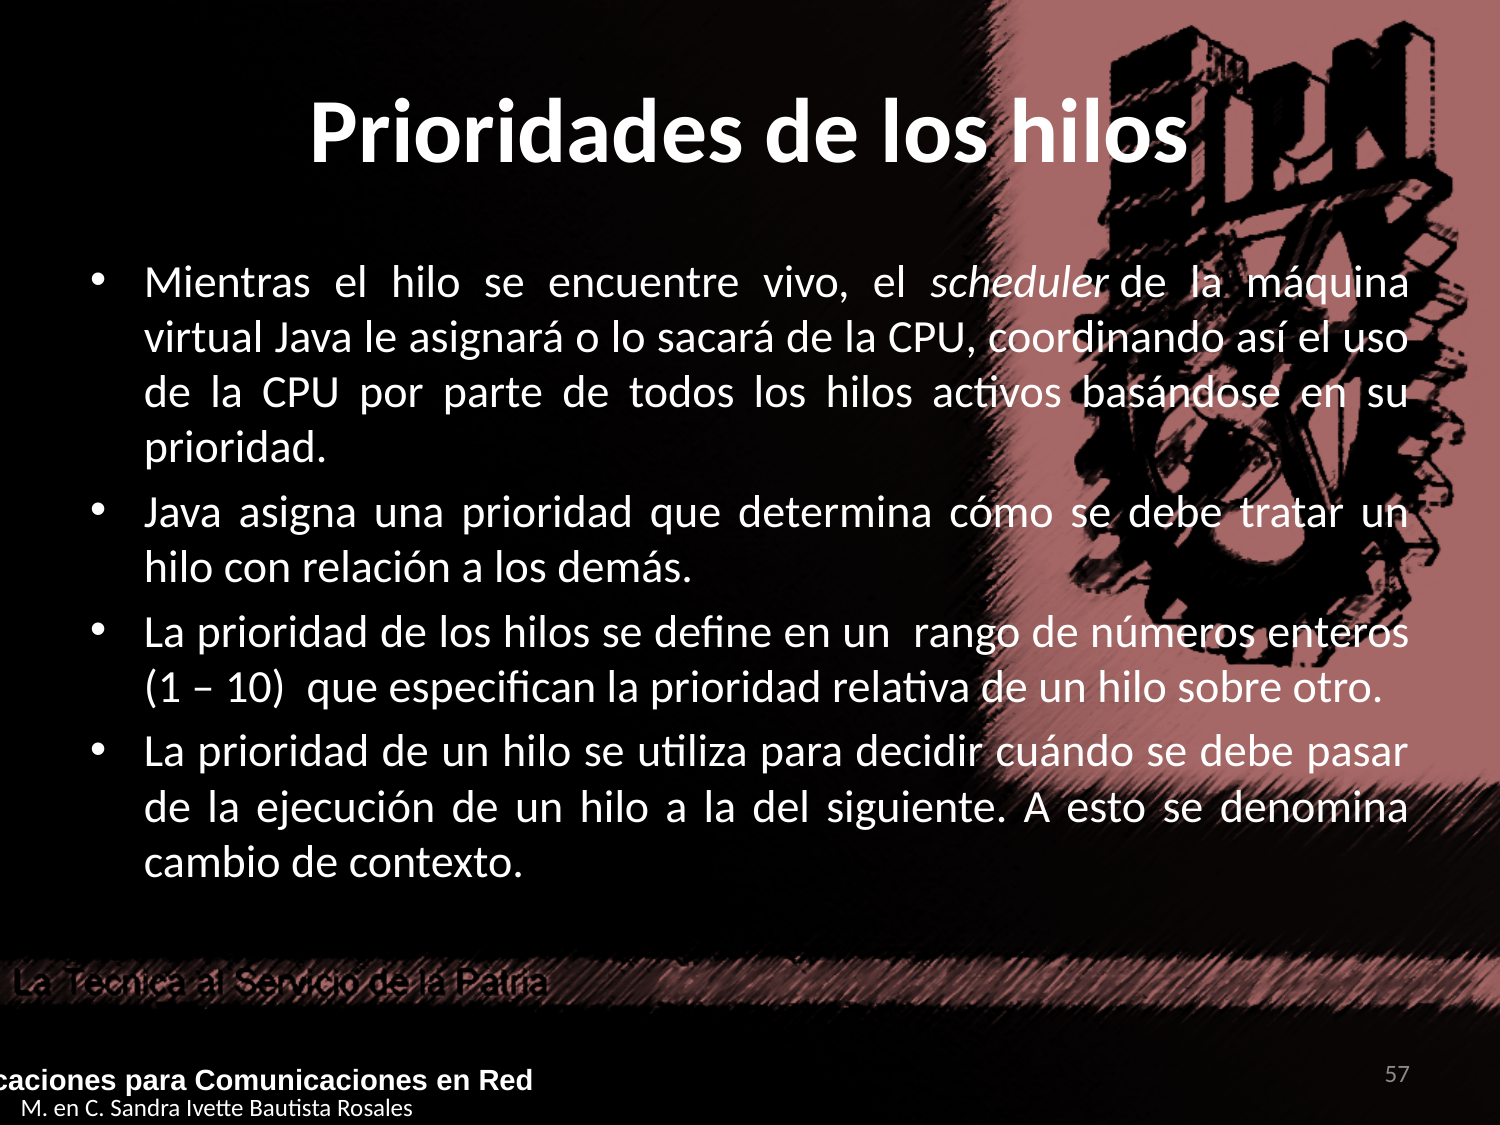

# Prioridades de los hilos
Mientras el hilo se encuentre vivo, el scheduler de la máquina virtual Java le asignará o lo sacará de la CPU, coordinando así el uso de la CPU por parte de todos los hilos activos basándose en su prioridad.
Java asigna una prioridad que determina cómo se debe tratar un hilo con relación a los demás.
La prioridad de los hilos se define en un  rango de números enteros (1 – 10)  que especifican la prioridad relativa de un hilo sobre otro.
La prioridad de un hilo se utiliza para decidir cuándo se debe pasar de la ejecución de un hilo a la del siguiente. A esto se denomina cambio de contexto.

57
Aplicaciones para Comunicaciones en Red
M. en C. Sandra Ivette Bautista Rosales